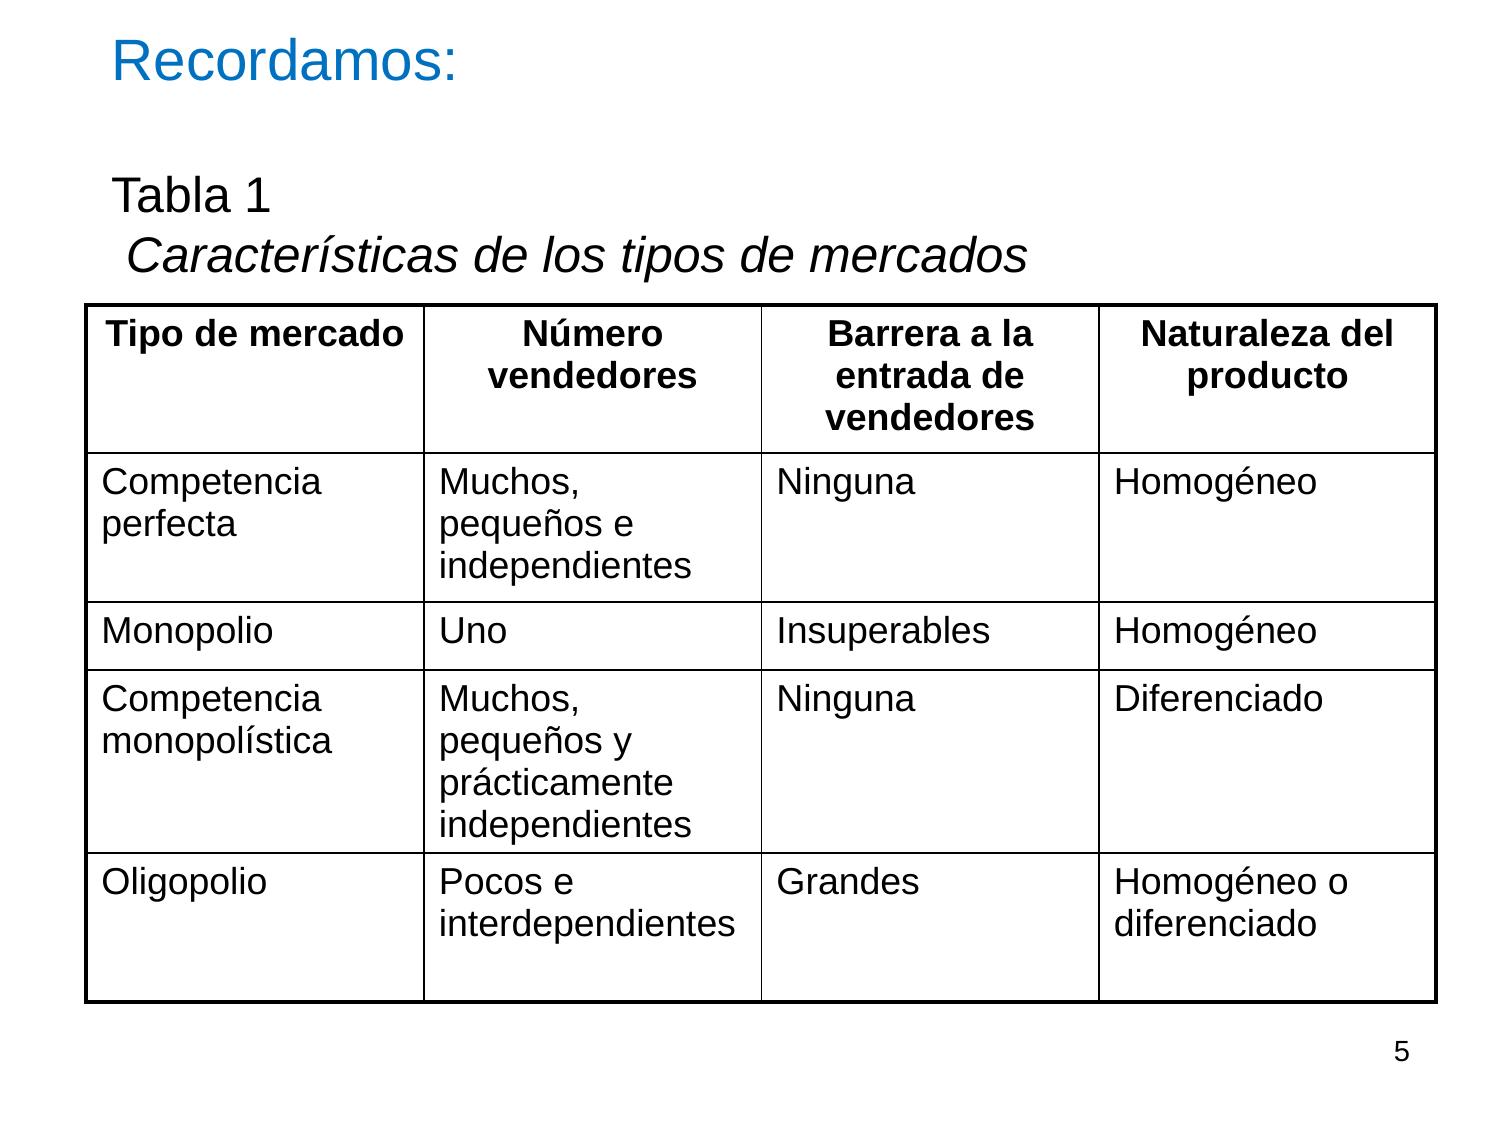

# Recordamos: Tabla 1 Características de los tipos de mercados
| Tipo de mercado | Número vendedores | Barrera a la entrada de vendedores | Naturaleza del producto |
| --- | --- | --- | --- |
| Competencia perfecta | Muchos, pequeños e independientes | Ninguna | Homogéneo |
| Monopolio | Uno | Insuperables | Homogéneo |
| Competencia monopolística | Muchos, pequeños y prácticamente independientes | Ninguna | Diferenciado |
| Oligopolio | Pocos e interdependientes | Grandes | Homogéneo o diferenciado |
5